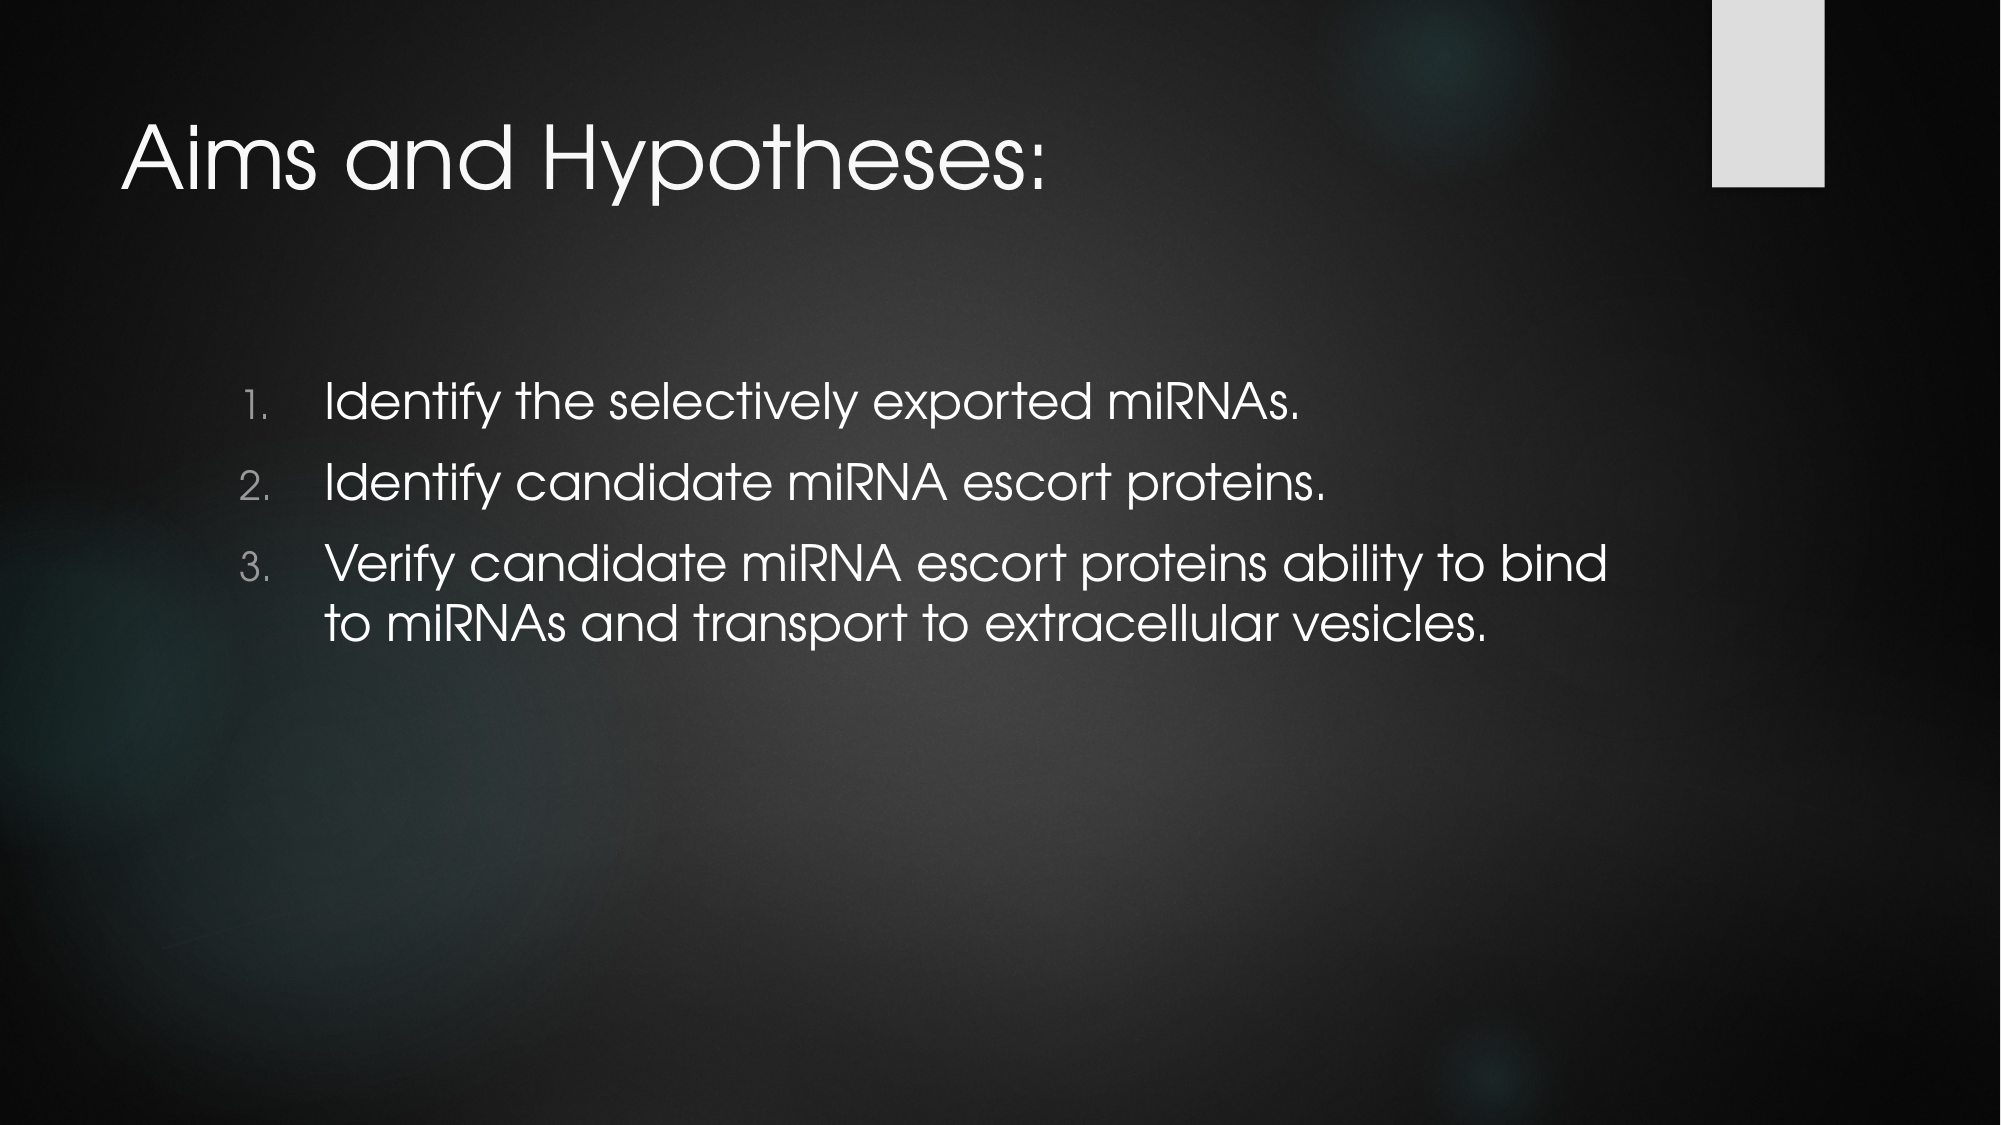

# Aims and Hypotheses:
Identify the selectively exported miRNAs.
Identify candidate miRNA escort proteins.
Verify candidate miRNA escort proteins ability to bind to miRNAs and transport to extracellular vesicles.